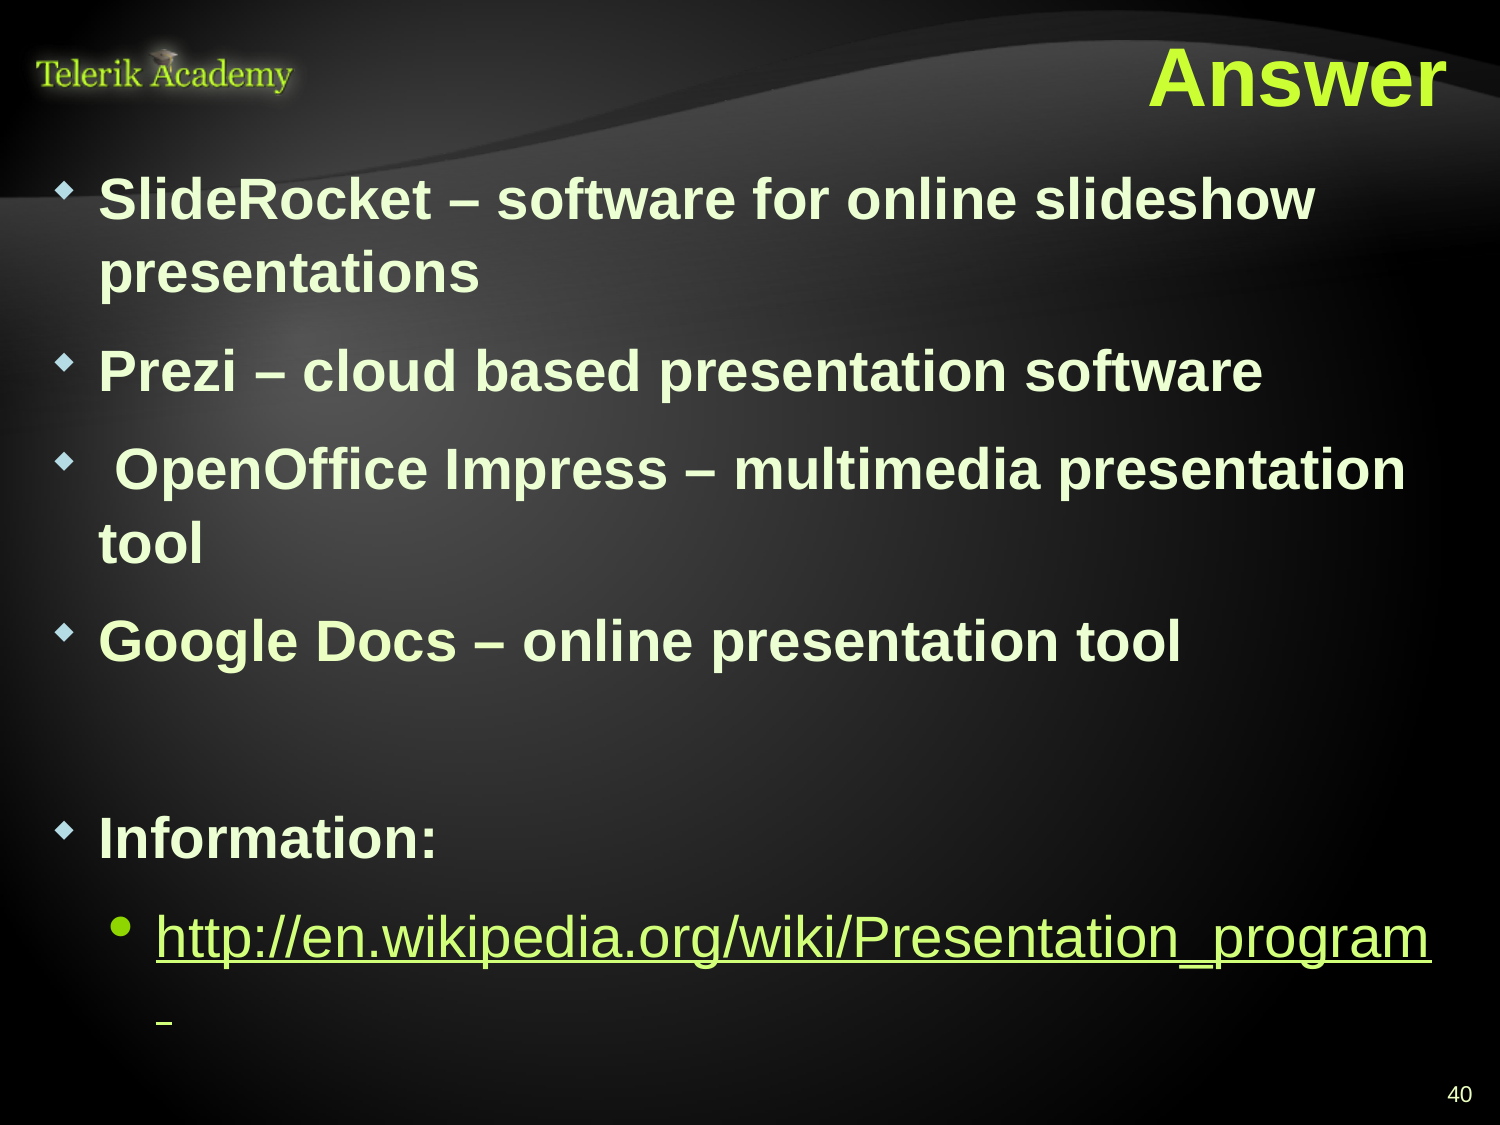

# Answer
SlideRocket – software for online slideshow presentations
Prezi – cloud based presentation software
 OpenOffice Impress – multimedia presentation tool
Google Docs – online presentation tool

Information:
http://en.wikipedia.org/wiki/Presentation_program
40